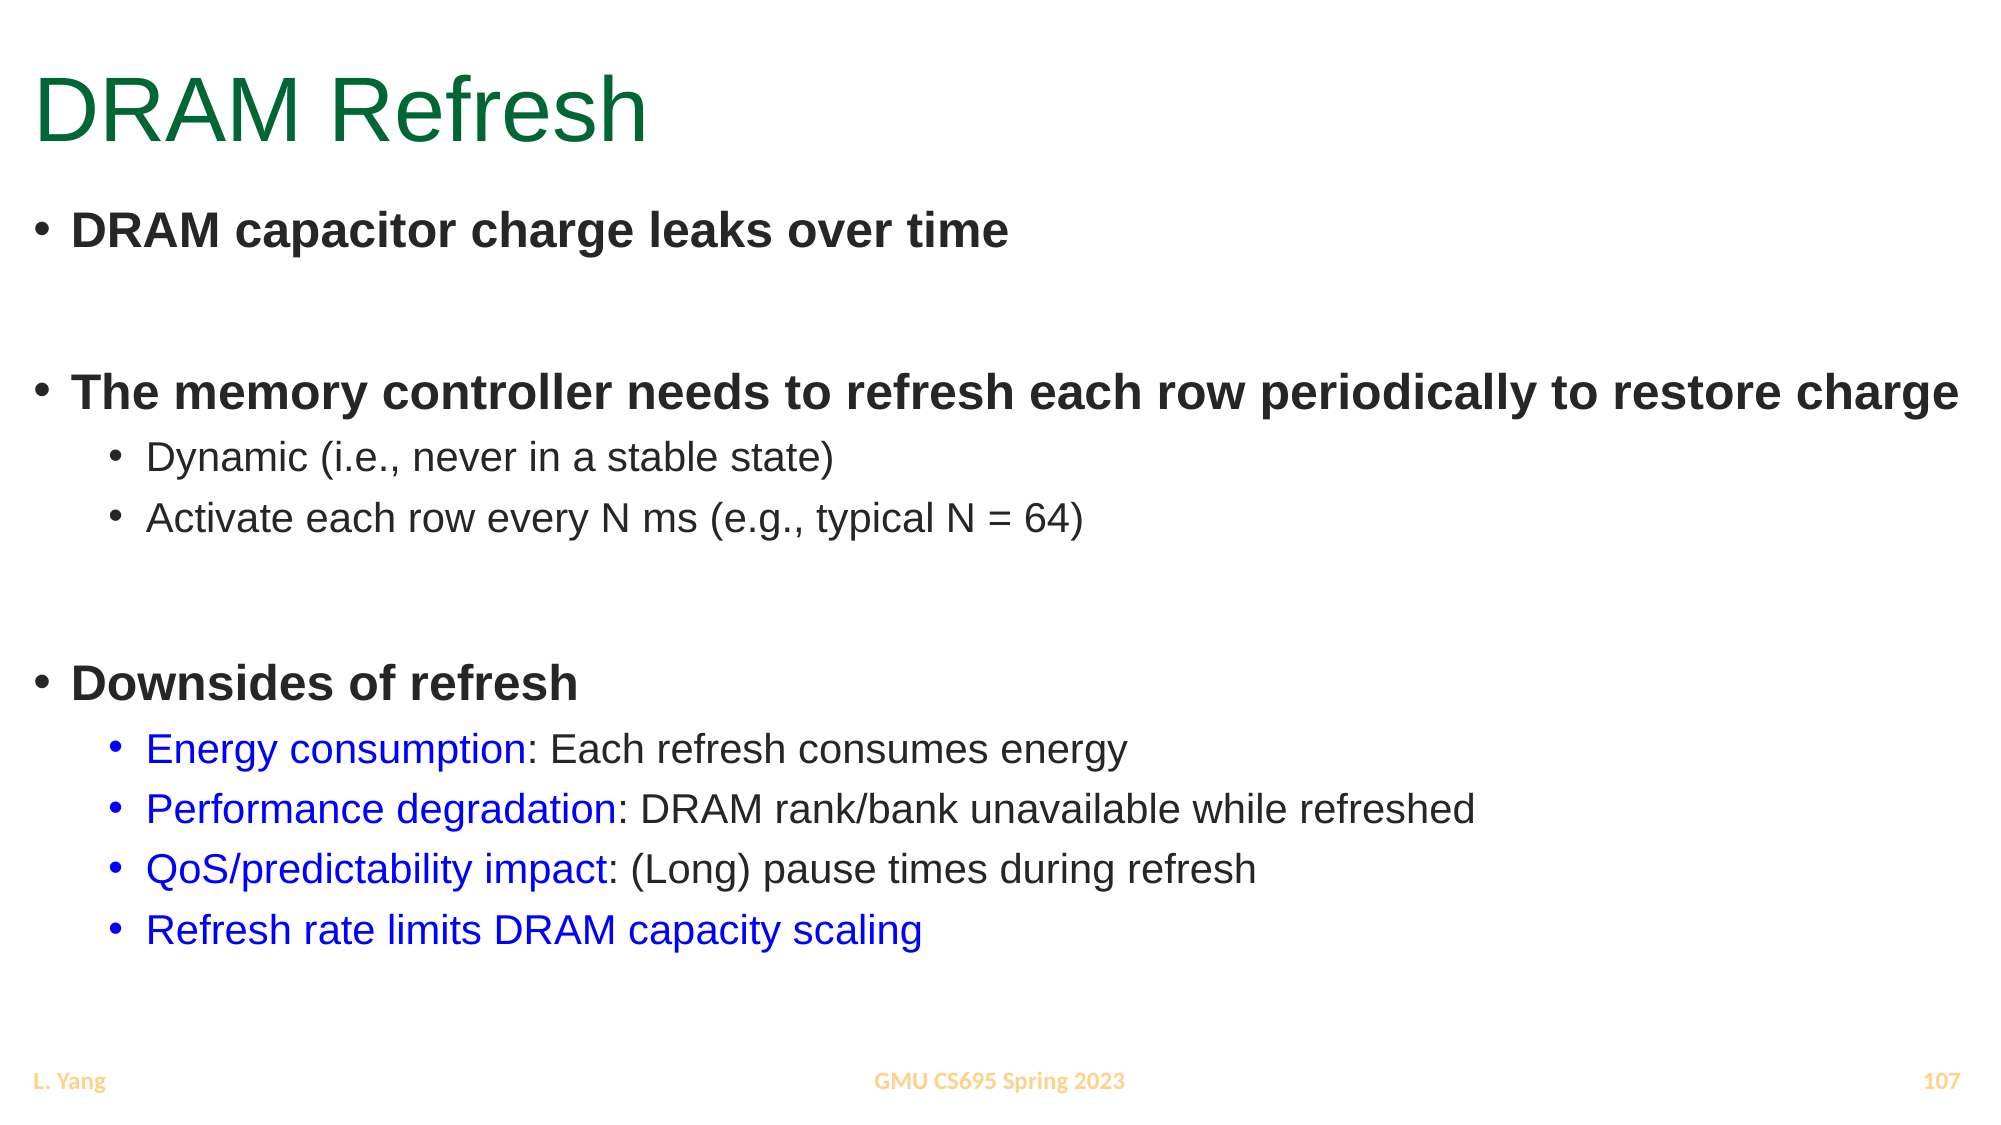

# DRAM Refresh
DRAM capacitor charge leaks over time

The memory controller needs to refresh each row periodically to restore charge
Dynamic (i.e., never in a stable state)
Activate each row every N ms (e.g., typical N = 64)

Downsides of refresh
Energy consumption: Each refresh consumes energy
Performance degradation: DRAM rank/bank unavailable while refreshed
QoS/predictability impact: (Long) pause times during refresh
Refresh rate limits DRAM capacity scaling
107
GMU CS695 Spring 2023
L. Yang